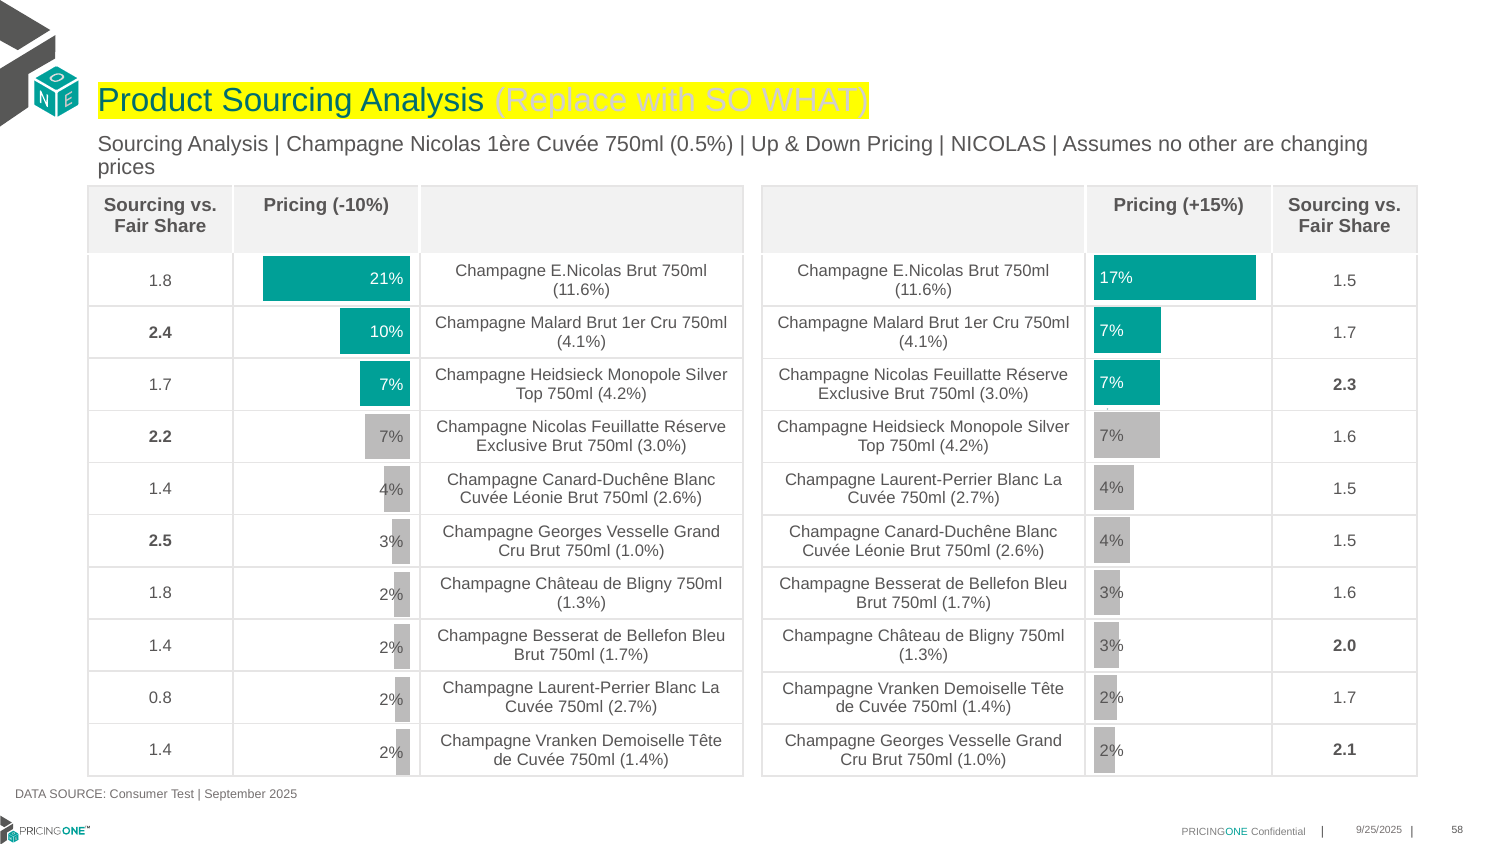

# Product Sourcing Analysis (Replace with SO WHAT)
Sourcing Analysis | Champagne Nicolas 1ère Cuvée 750ml (0.5%) | Up & Down Pricing | NICOLAS | Assumes no other are changing prices
| Sourcing vs. Fair Share | Pricing (-10%) |  |
| --- | --- | --- |
| 1.8 |  | Champagne E.Nicolas Brut 750ml (11.6%) |
| 2.4 |  | Champagne Malard Brut 1er Cru 750ml (4.1%) |
| 1.7 |  | Champagne Heidsieck Monopole Silver Top 750ml (4.2%) |
| 2.2 |  | Champagne Nicolas Feuillatte Réserve Exclusive Brut 750ml (3.0%) |
| 1.4 |  | Champagne Canard-Duchêne Blanc Cuvée Léonie Brut 750ml (2.6%) |
| 2.5 |  | Champagne Georges Vesselle Grand Cru Brut 750ml (1.0%) |
| 1.8 |  | Champagne Château de Bligny 750ml (1.3%) |
| 1.4 |  | Champagne Besserat de Bellefon Bleu Brut 750ml (1.7%) |
| 0.8 |  | Champagne Laurent-Perrier Blanc La Cuvée 750ml (2.7%) |
| 1.4 |  | Champagne Vranken Demoiselle Tête de Cuvée 750ml (1.4%) |
|  | Pricing (+15%) | Sourcing vs. Fair Share |
| --- | --- | --- |
| Champagne E.Nicolas Brut 750ml (11.6%) |  | 1.5 |
| Champagne Malard Brut 1er Cru 750ml (4.1%) |  | 1.7 |
| Champagne Nicolas Feuillatte Réserve Exclusive Brut 750ml (3.0%) |  | 2.3 |
| Champagne Heidsieck Monopole Silver Top 750ml (4.2%) |  | 1.6 |
| Champagne Laurent-Perrier Blanc La Cuvée 750ml (2.7%) |  | 1.5 |
| Champagne Canard-Duchêne Blanc Cuvée Léonie Brut 750ml (2.6%) |  | 1.5 |
| Champagne Besserat de Bellefon Bleu Brut 750ml (1.7%) |  | 1.6 |
| Champagne Château de Bligny 750ml (1.3%) |  | 2.0 |
| Champagne Vranken Demoiselle Tête de Cuvée 750ml (1.4%) |  | 1.7 |
| Champagne Georges Vesselle Grand Cru Brut 750ml (1.0%) |  | 2.1 |

### Chart

| Category | Champagne Nicolas 1ère Cuvée 750ml (0.5%) |
|---|---|
| Champagne E.Nicolas Brut 750ml (11.6%) | 0.1692679582252732 |
| Champagne Malard Brut 1er Cru 750ml (4.1%) | 0.07045695094447306 |
| Champagne Nicolas Feuillatte Réserve Exclusive Brut 750ml (3.0%) | 0.06935567643913064 |
| Champagne Heidsieck Monopole Silver Top 750ml (4.2%) | 0.06901411177355844 |
| Champagne Laurent-Perrier Blanc La Cuvée 750ml (2.7%) | 0.042213169573688834 |
| Champagne Canard-Duchêne Blanc Cuvée Léonie Brut 750ml (2.6%) | 0.03781977026331053 |
| Champagne Besserat de Bellefon Bleu Brut 750ml (1.7%) | 0.027306982243076258 |
| Champagne Château de Bligny 750ml (1.3%) | 0.026604997079073798 |
| Champagne Vranken Demoiselle Tête de Cuvée 750ml (1.4%) | 0.02419052931177179 |
| Champagne Georges Vesselle Grand Cru Brut 750ml (1.0%) | 0.021825096301968216 |

### Chart

| Category | Champagne Nicolas 1ère Cuvée 750ml (0.5%) |
|---|---|
| Champagne E.Nicolas Brut 750ml (11.6%) | 0.20998536362120832 |
| Champagne Malard Brut 1er Cru 750ml (4.1%) | 0.10025705118501907 |
| Champagne Heidsieck Monopole Silver Top 750ml (4.2%) | 0.07184026377293812 |
| Champagne Nicolas Feuillatte Réserve Exclusive Brut 750ml (3.0%) | 0.06511524289860554 |
| Champagne Canard-Duchêne Blanc Cuvée Léonie Brut 750ml (2.6%) | 0.037238453564647334 |
| Champagne Georges Vesselle Grand Cru Brut 750ml (1.0%) | 0.02660720329099872 |
| Champagne Château de Bligny 750ml (1.3%) | 0.023433467274263896 |
| Champagne Besserat de Bellefon Bleu Brut 750ml (1.7%) | 0.023420697957339386 |
| Champagne Laurent-Perrier Blanc La Cuvée 750ml (2.7%) | 0.021904819429677185 |
| Champagne Vranken Demoiselle Tête de Cuvée 750ml (1.4%) | 0.019821960081226917 |
DATA SOURCE: Consumer Test | September 2025

9/25/2025
58